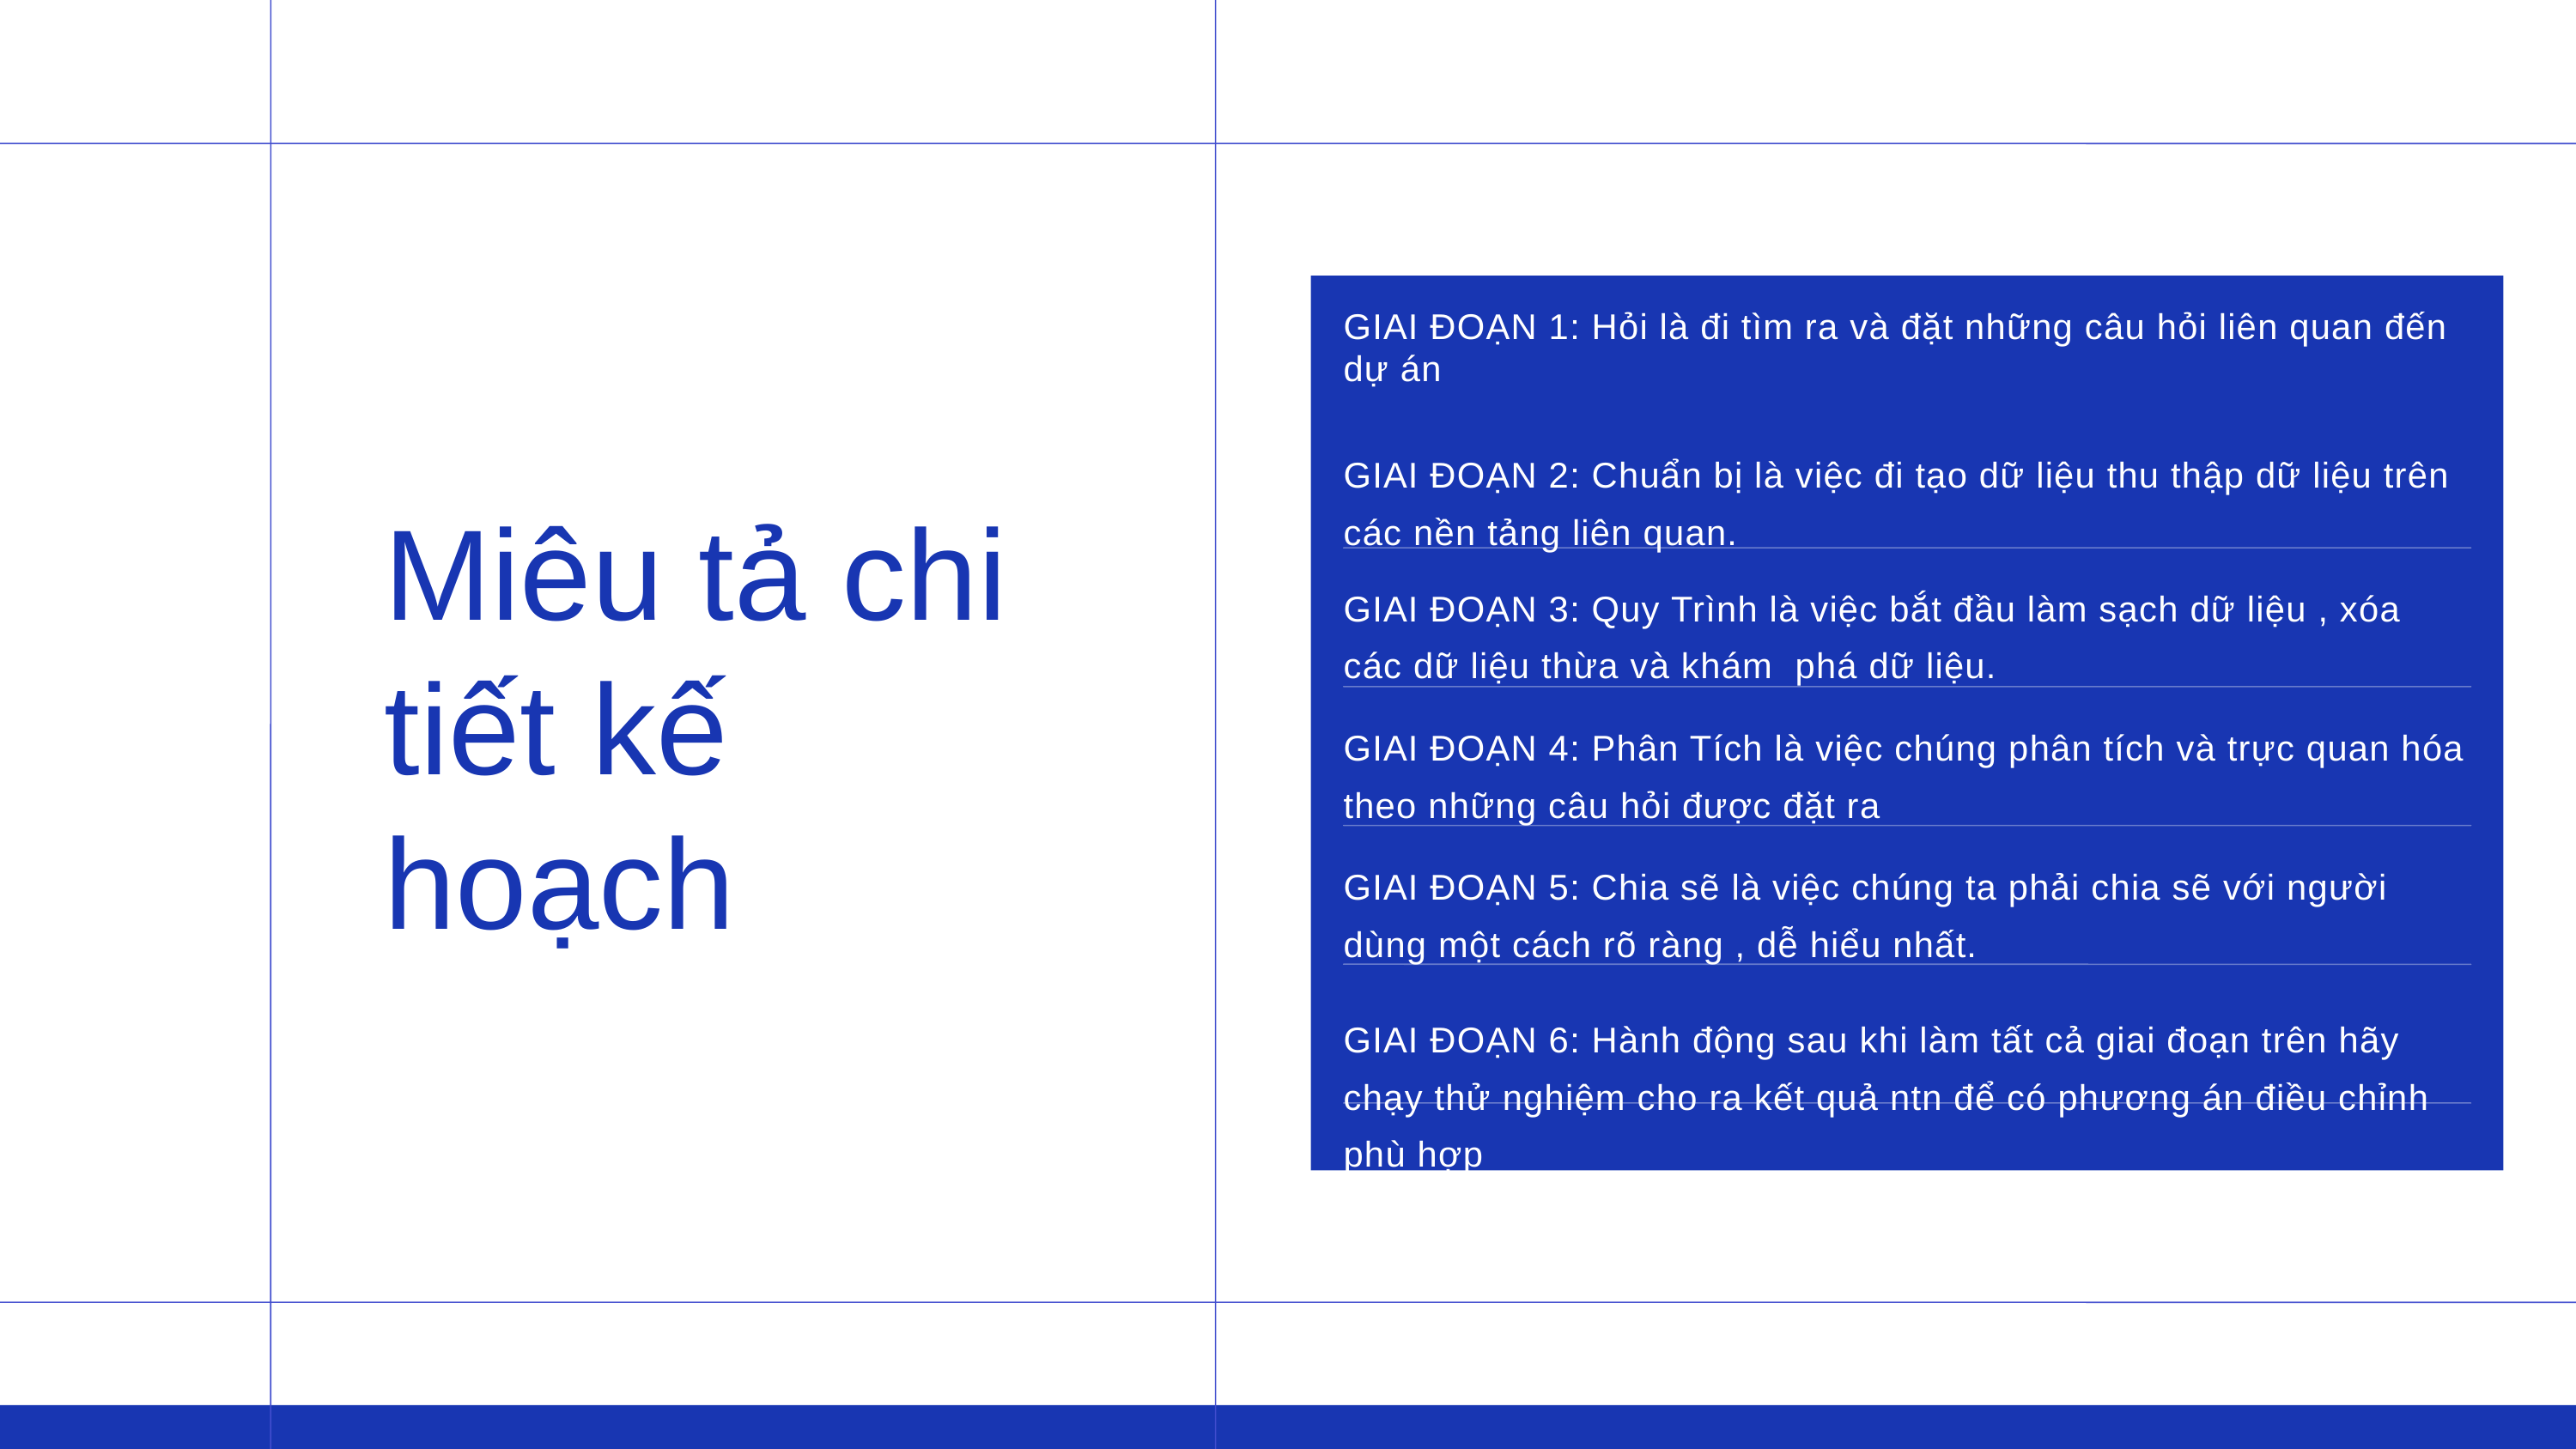

GIAI ĐOẠN 1: Hỏi là đi tìm ra và đặt những câu hỏi liên quan đến dự án
GIAI ĐOẠN 2: Chuẩn bị là việc đi tạo dữ liệu thu thập dữ liệu trên các nền tảng liên quan.
Miêu tả chi tiết kế hoạch

GIAI ĐOẠN 3: Quy Trình là việc bắt đầu làm sạch dữ liệu , xóa các dữ liệu thừa và khám  phá dữ liệu.

GIAI ĐOẠN 4: Phân Tích là việc chúng phân tích và trực quan hóa theo những câu hỏi được đặt ra

GIAI ĐOẠN 5: Chia sẽ là việc chúng ta phải chia sẽ với người dùng một cách rõ ràng , dễ hiểu nhất.

GIAI ĐOẠN 6: Hành động sau khi làm tất cả giai đoạn trên hãy chạy thử nghiệm cho ra kết quả ntn để có phương án điều chỉnh phù hợp